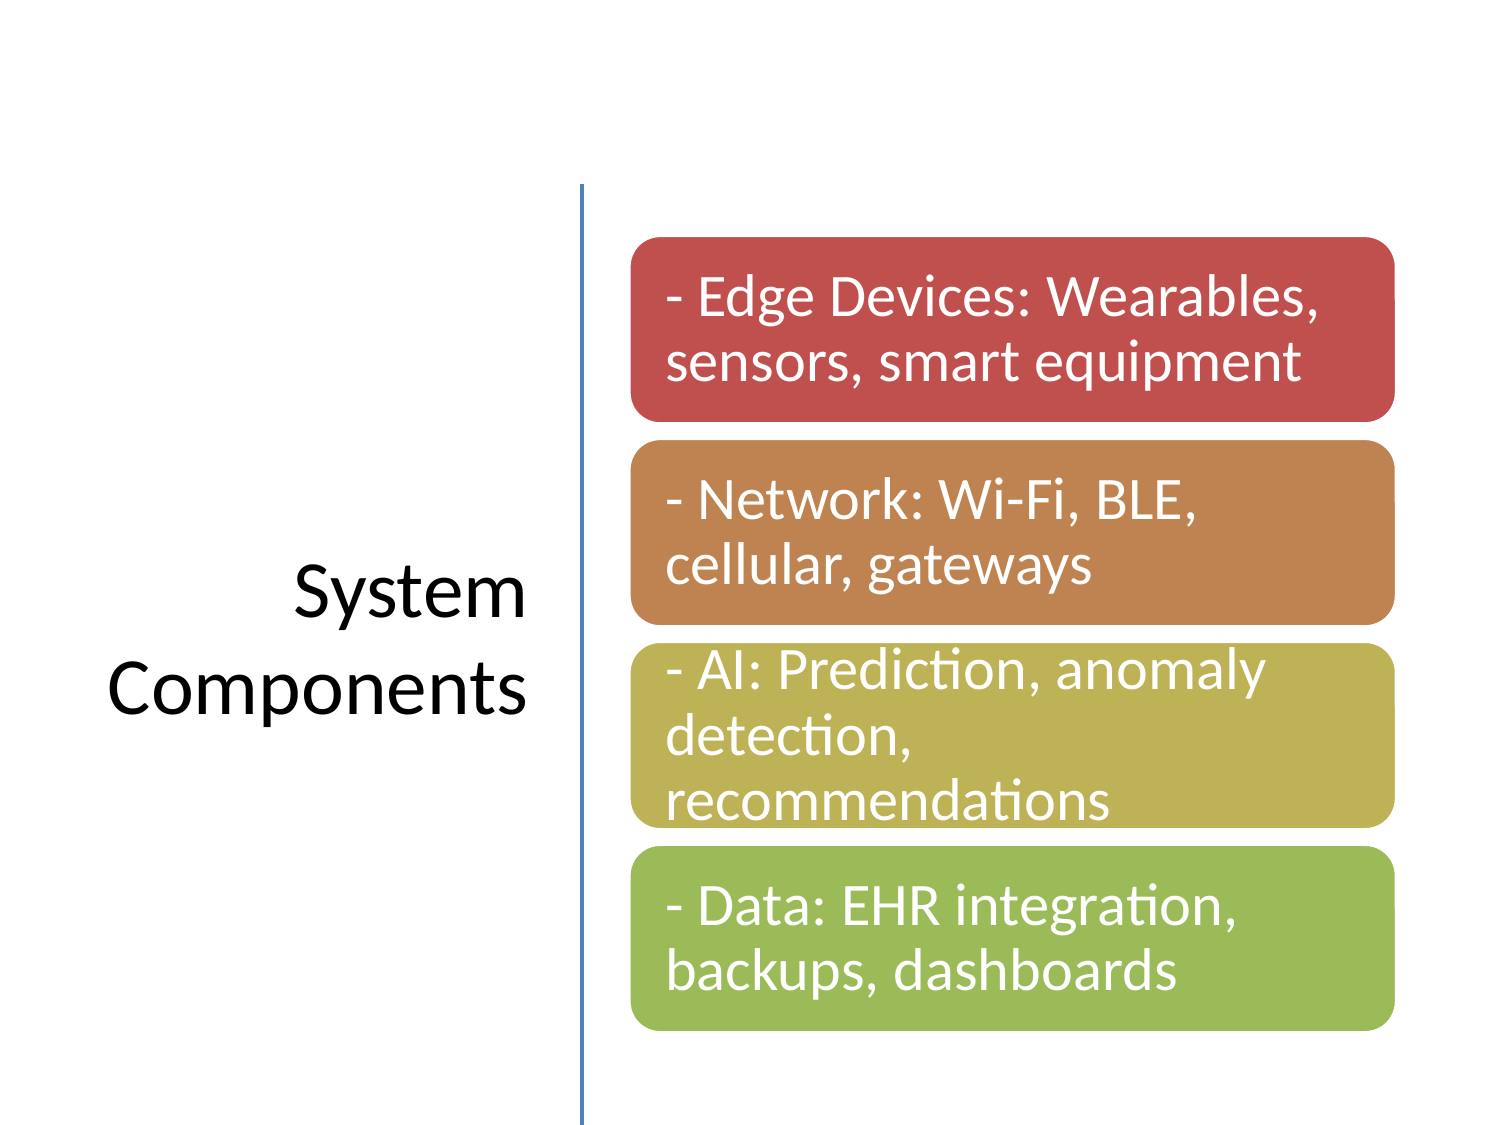

# System Components
- Edge Devices: Wearables, sensors, smart equipment
- Network: Wi-Fi, BLE, cellular, gateways
- AI: Prediction, anomaly detection, recommendations
- Data: EHR integration, backups, dashboards